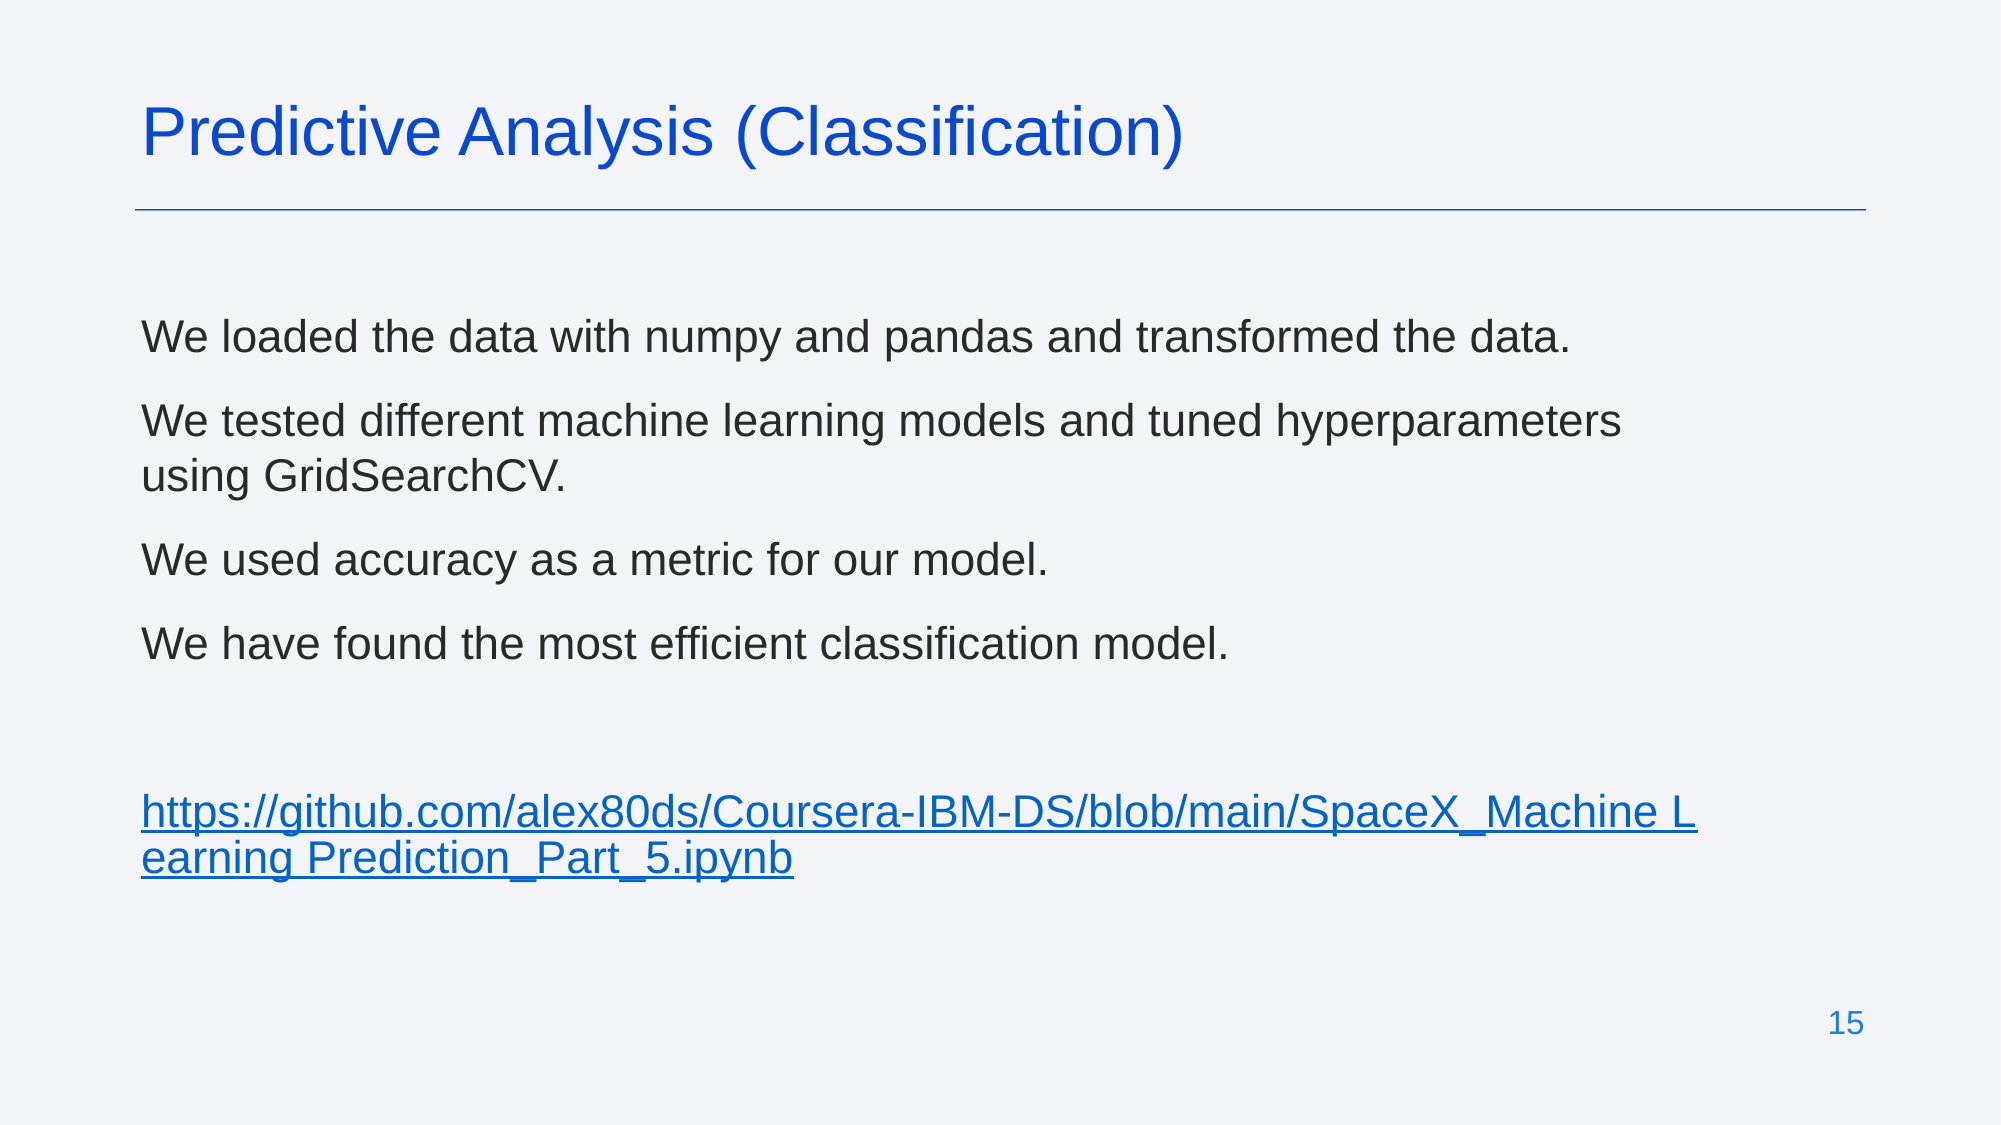

Predictive Analysis (Classification)
# We loaded the data with numpy and pandas and transformed the data.
We tested different machine learning models and tuned hyperparameters using GridSearchCV.
We used accuracy as a metric for our model.
We have found the most efficient classification model.

https://github.com/alex80ds/Coursera-IBM-DS/blob/main/SpaceX_Machine Learning Prediction_Part_5.ipynb

15